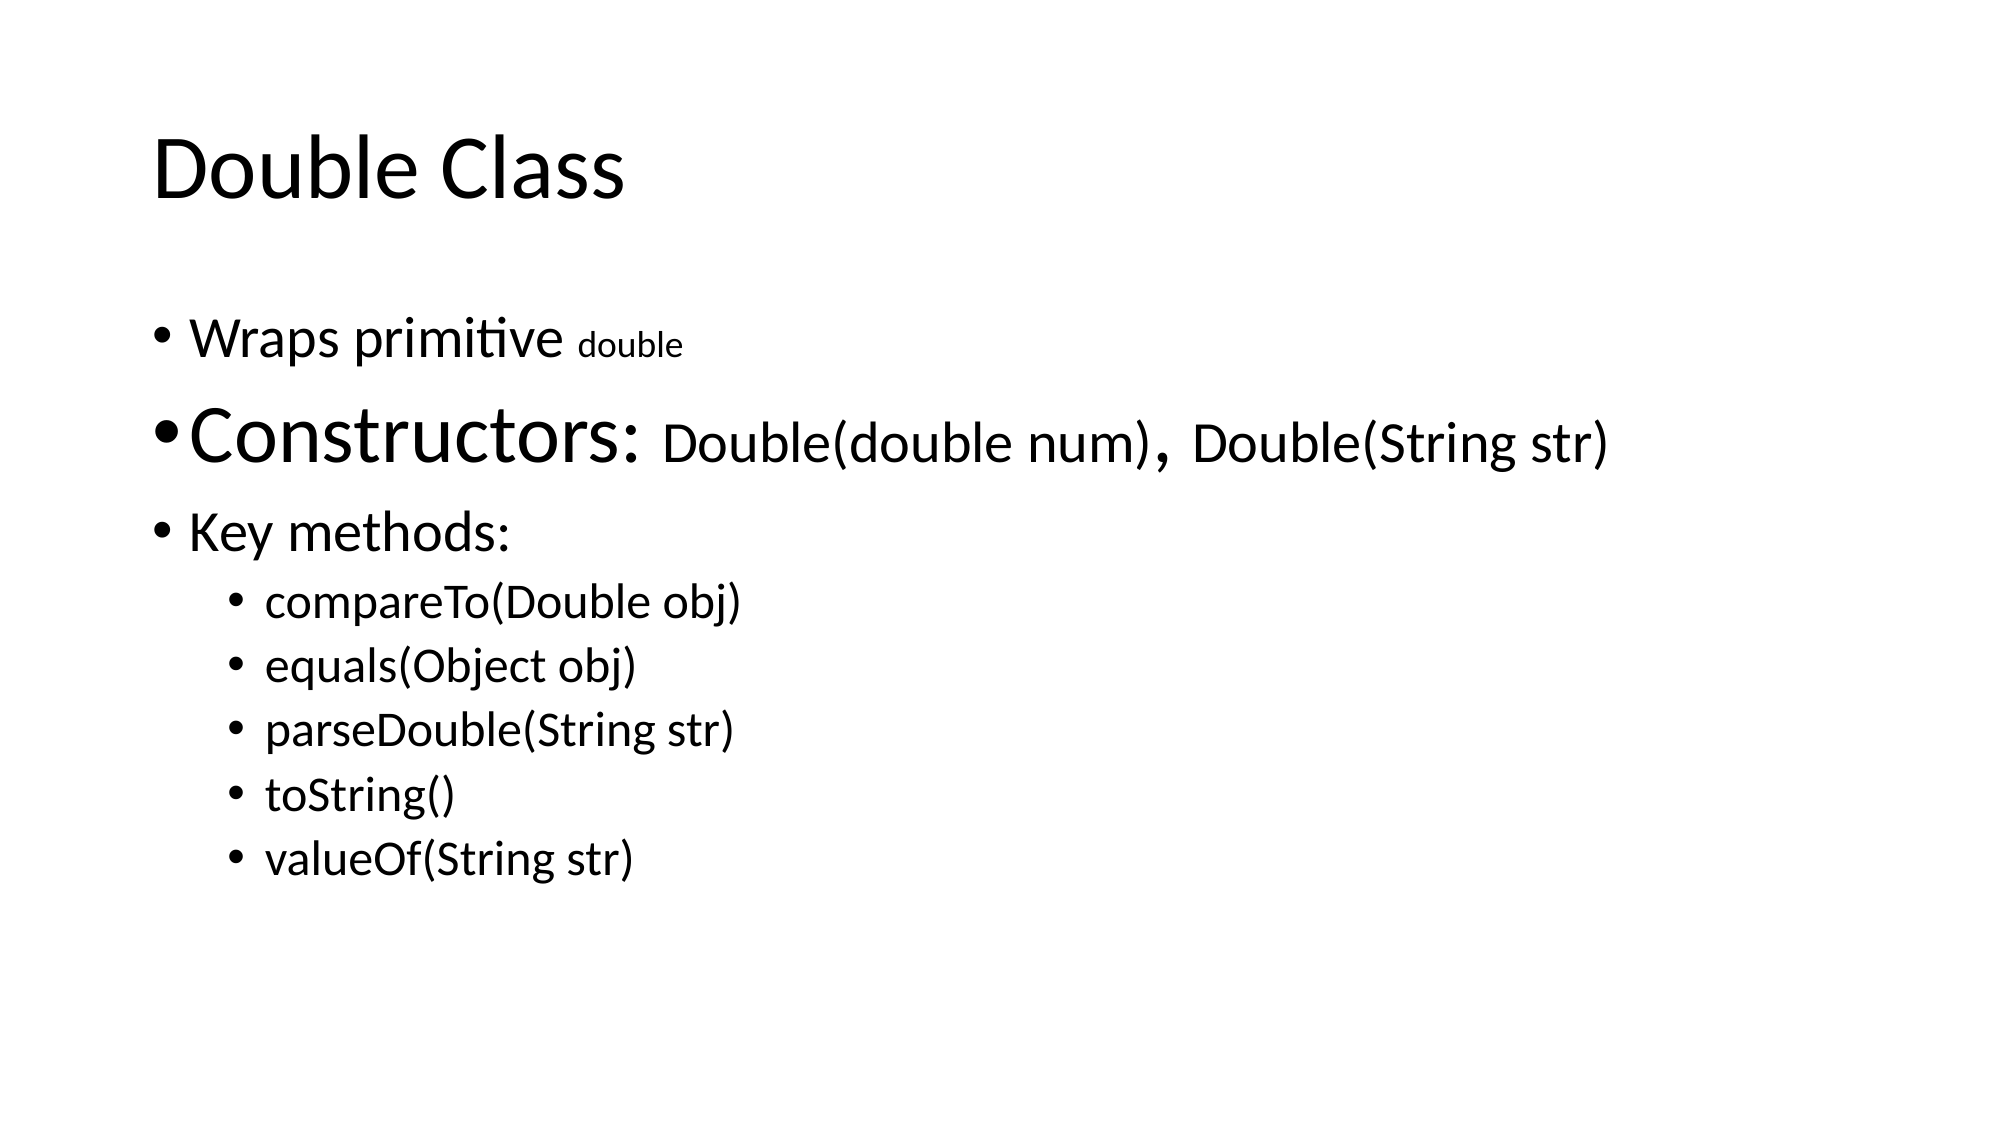

# Double Class
Wraps primitive double
Constructors: Double(double num), Double(String str)
Key methods:
compareTo(Double obj)
equals(Object obj)
parseDouble(String str)
toString()
valueOf(String str)